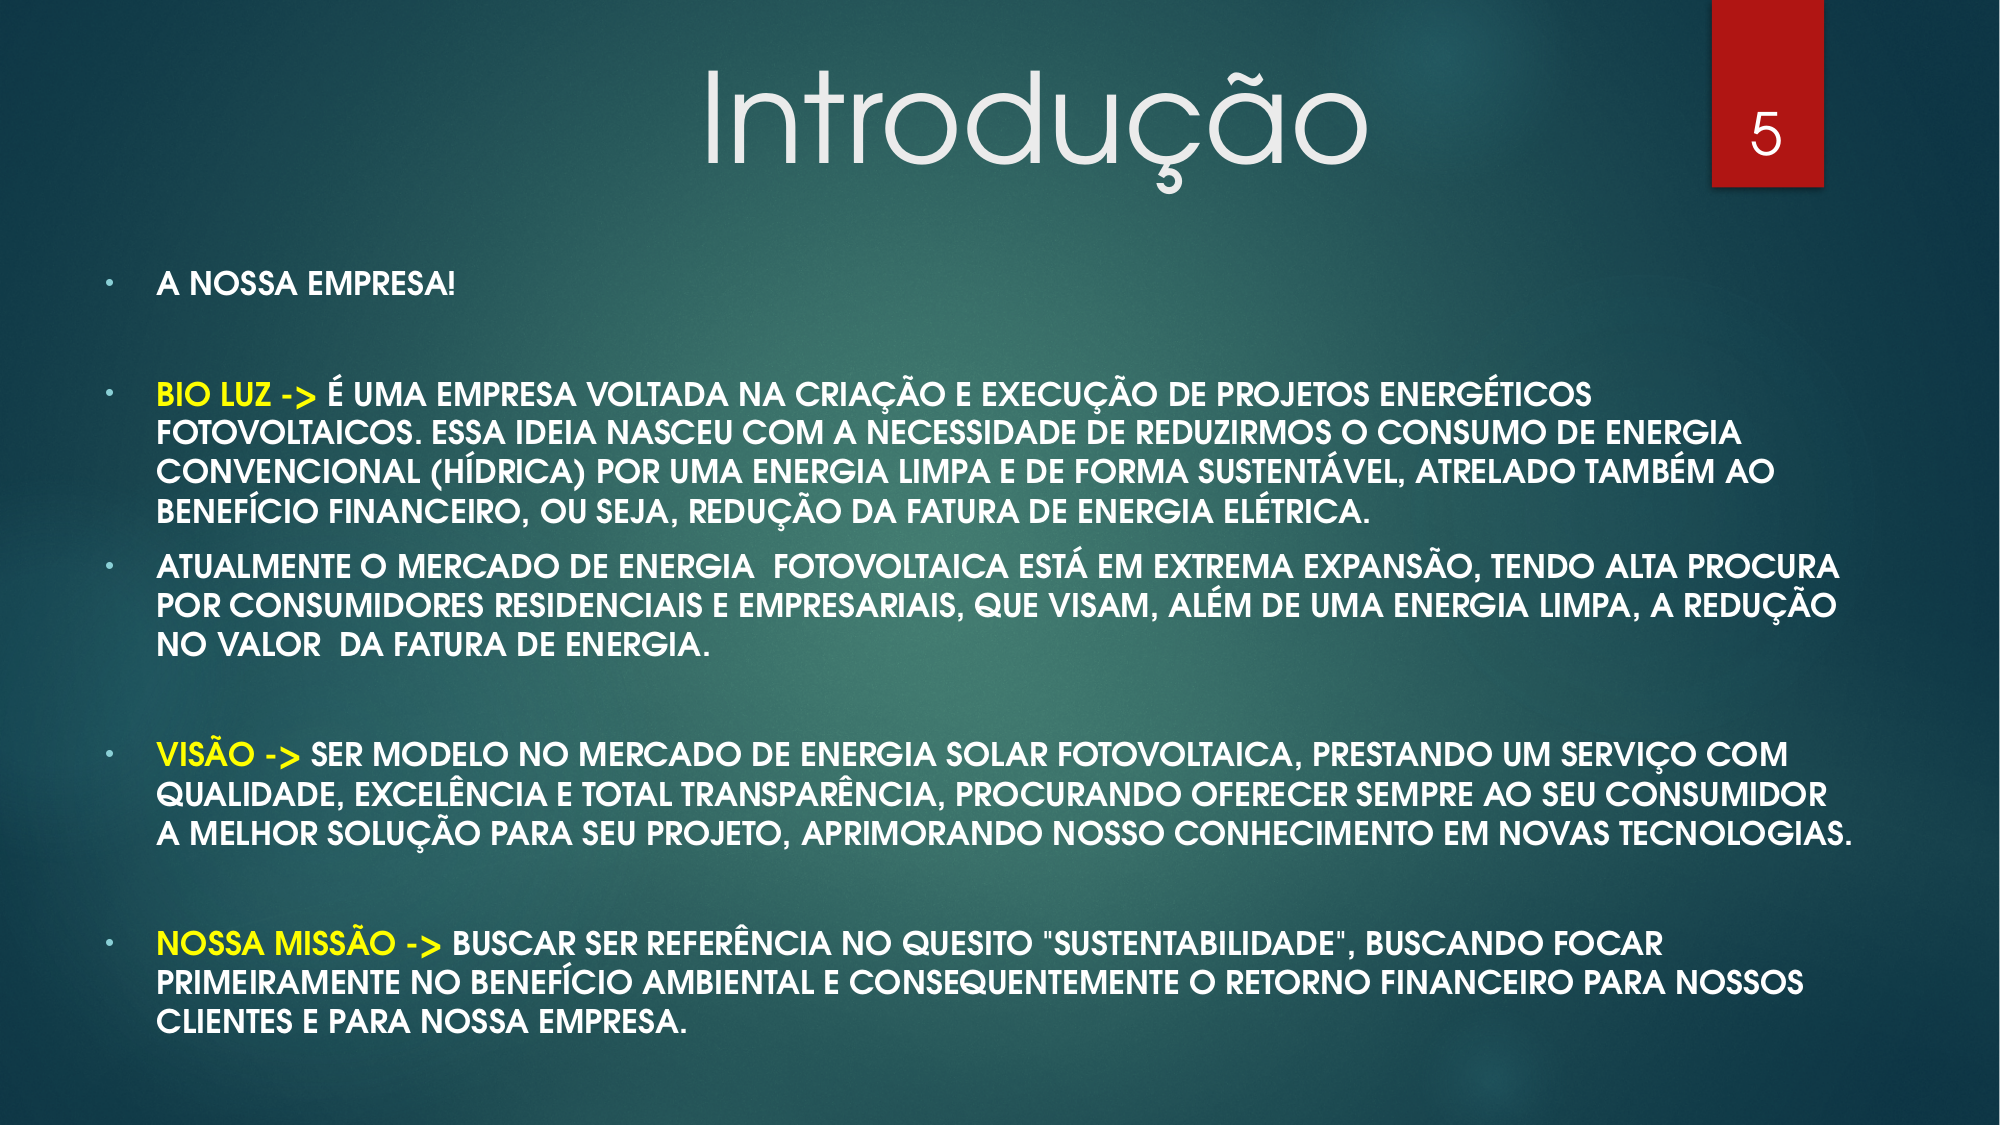

# Introdução
5
A NOSSA EMPRESA!

BIO LUZ -> É uma empresa voltada na criação e execução de projetos energéticos fotovoltaicos. Essa ideia nasceu com a necessidade de reduzirmos o consumo de energia convencional (hídrica) por uma energia limpa e de forma sustentável, Atrelado também ao benefício financeiro, ou seja, redução da fatura de energia elétrica.
Atualmente o mercado de energia  fotovoltaica está em extrema expansão, tendo alta procura por consumidores residenciais e empresariais, que visam, além de uma energia limpa, a redução no valor  da fatura de energia.

VISÃO -> Ser modelo no mercado de energia solar fotovoltaica, prestando um serviço com qualidade, excelência e total transparência, procurando oferecer sempre ao seu consumidor  a melhor solução para seu projeto, aprimorando nosso conhecimento em novas tecnologias.

NOSSA MISSÃO -> Buscar ser referência no quesito "Sustentabilidade", buscando focar primeiramente no benefício ambiental e consequentemente o retorno financeiro para nossos Clientes e para nossa Empresa.